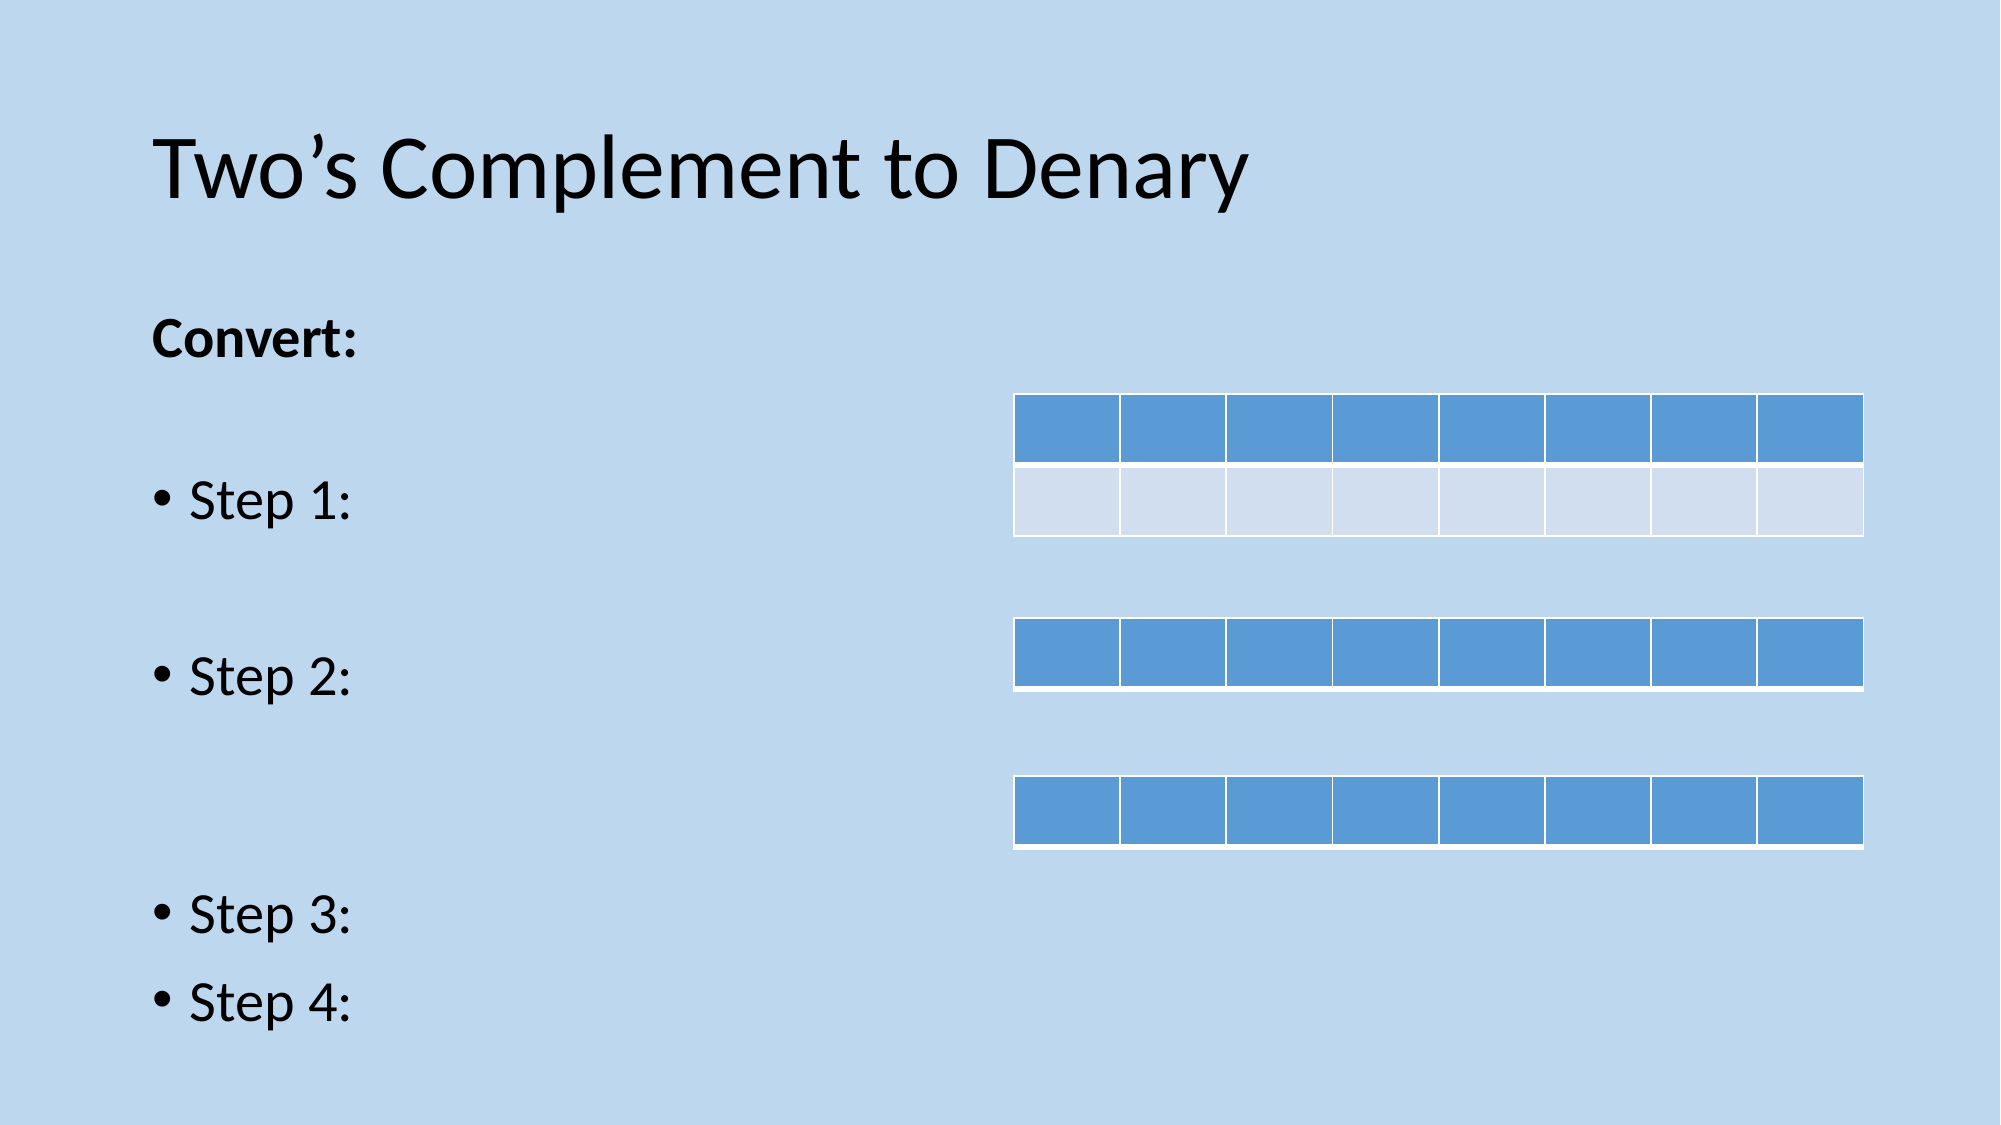

# Two’s Complement to Denary
Convert:
Step 1:
Step 2:
Step 3:
Step 4:
|  |  |  |  |  |  |  |  |
| --- | --- | --- | --- | --- | --- | --- | --- |
|  |  |  |  |  |  |  |  |
|  |  |  |  |  |  |  |  |
| --- | --- | --- | --- | --- | --- | --- | --- |
|  |  |  |  |  |  |  |  |
| --- | --- | --- | --- | --- | --- | --- | --- |